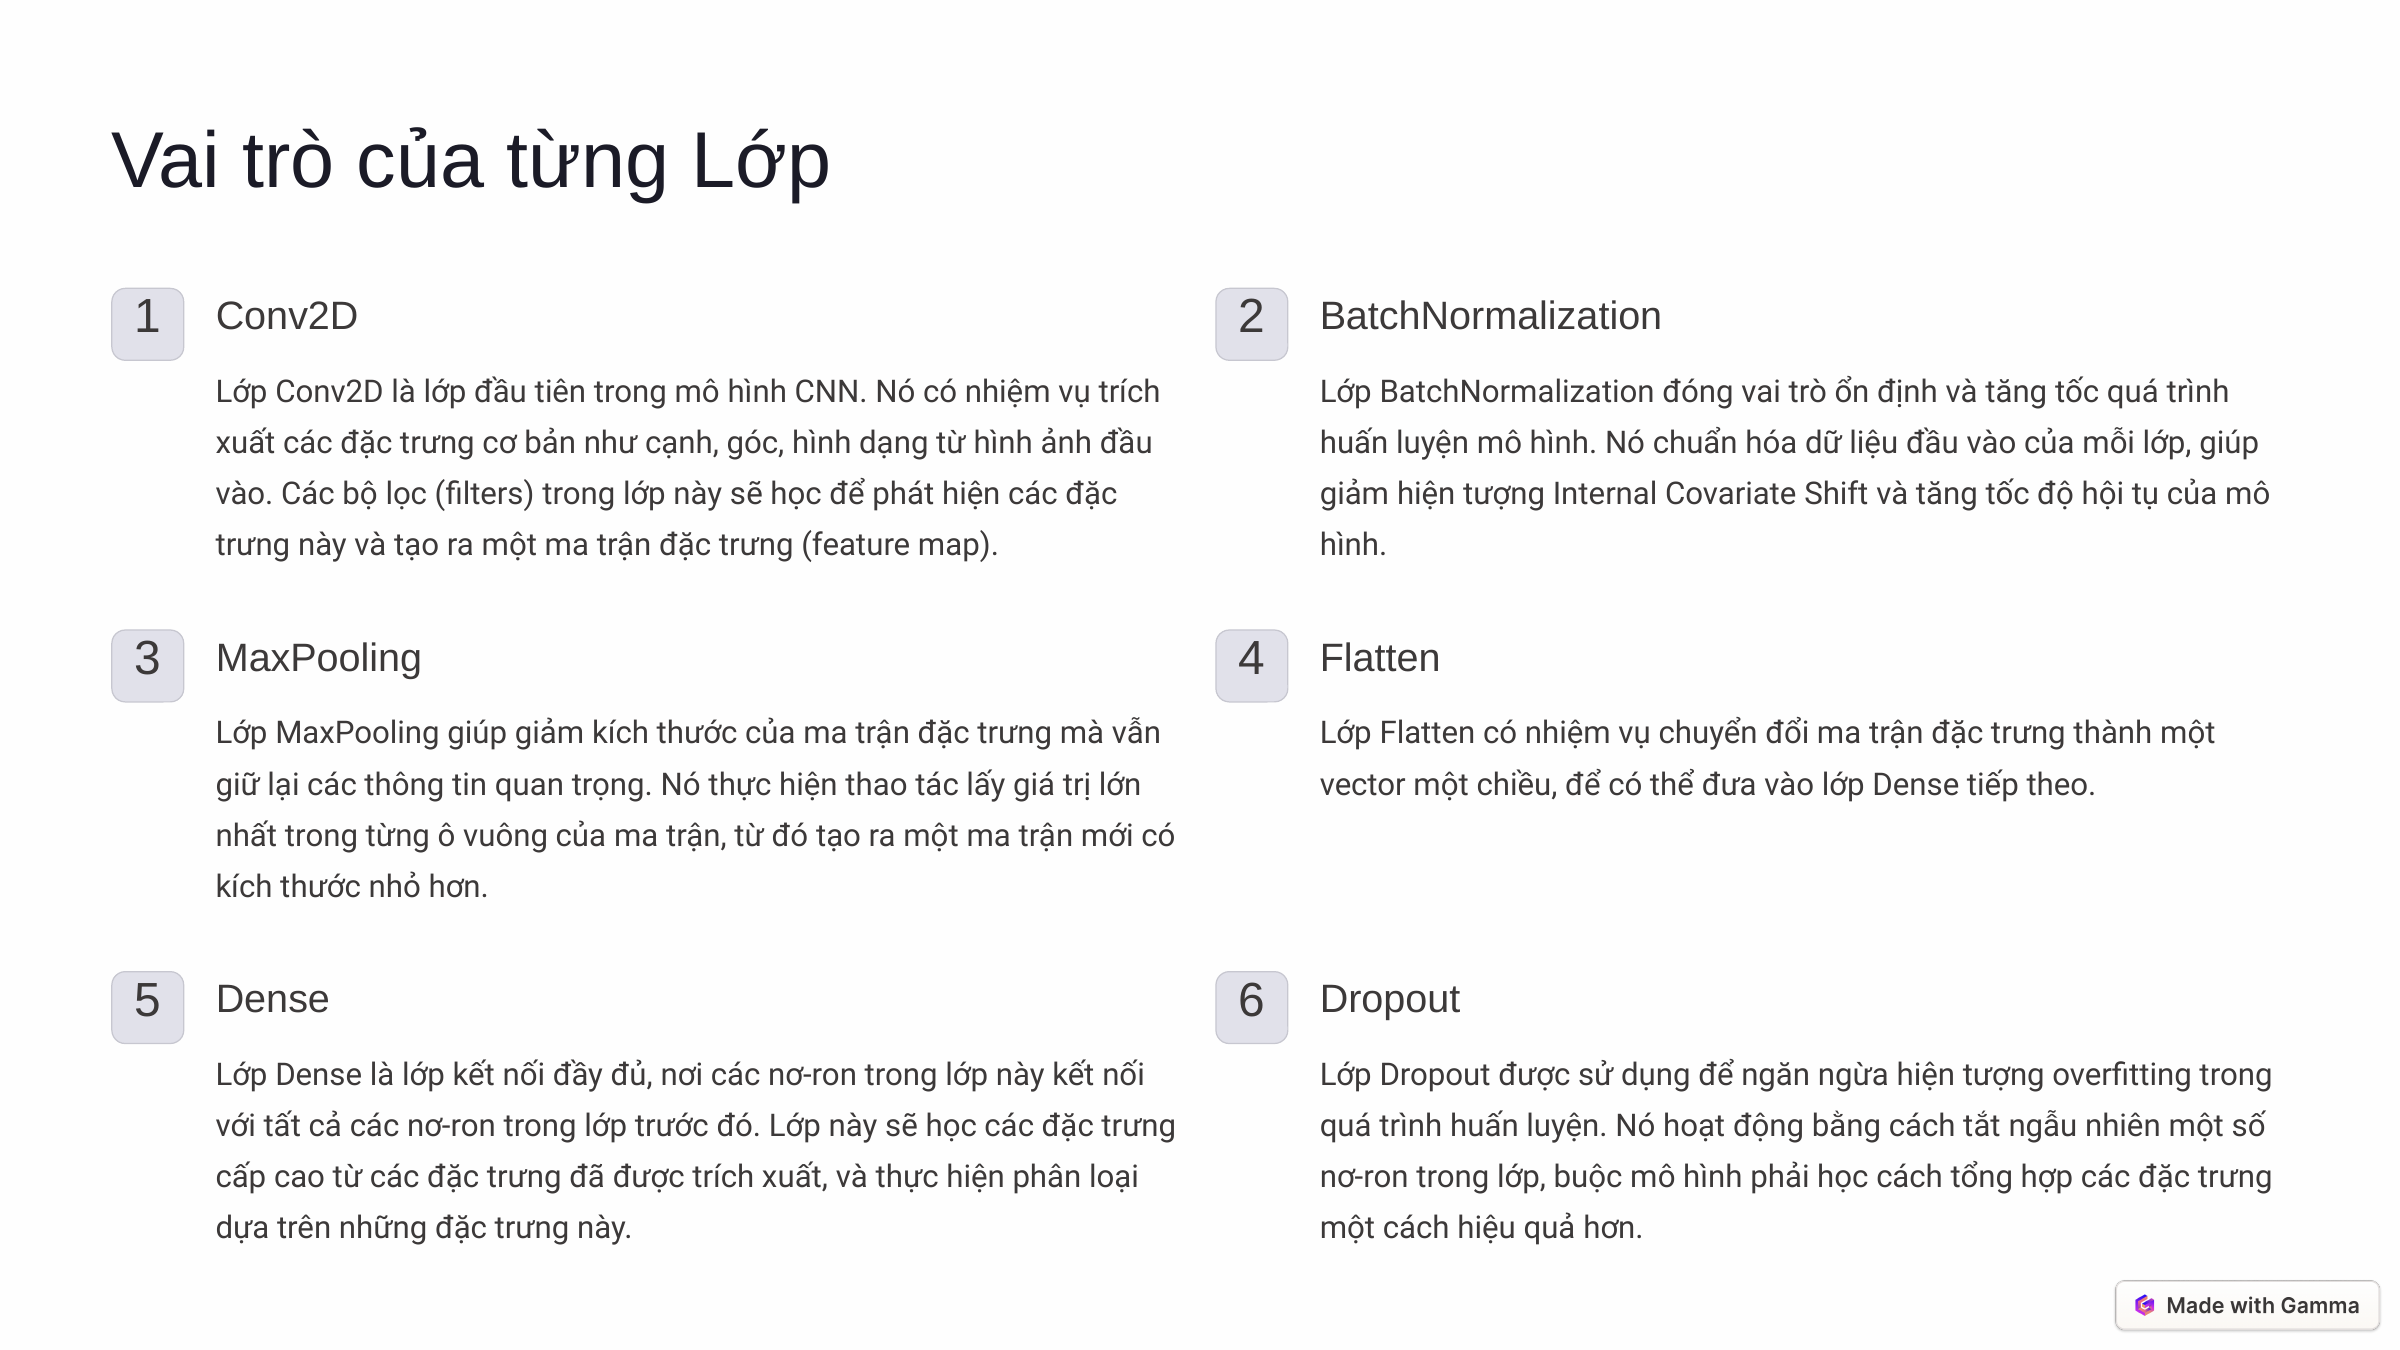

Vai trò của từng Lớp

Conv2D

BatchNormalization
1
2
Lớp Conv2D là lớp đầu tiên trong mô hình CNN. Nó có nhiệm vụ trích xuất các đặc trưng cơ bản như cạnh, góc, hình dạng từ hình ảnh đầu vào. Các bộ lọc (filters) trong lớp này sẽ học để phát hiện các đặc trưng này và tạo ra một ma trận đặc trưng (feature map).
Lớp BatchNormalization đóng vai trò ổn định và tăng tốc quá trình huấn luyện mô hình. Nó chuẩn hóa dữ liệu đầu vào của mỗi lớp, giúp giảm hiện tượng Internal Covariate Shift và tăng tốc độ hội tụ của mô hình.

MaxPooling

Flatten
3
4
Lớp MaxPooling giúp giảm kích thước của ma trận đặc trưng mà vẫn giữ lại các thông tin quan trọng. Nó thực hiện thao tác lấy giá trị lớn nhất trong từng ô vuông của ma trận, từ đó tạo ra một ma trận mới có kích thước nhỏ hơn.
Lớp Flatten có nhiệm vụ chuyển đổi ma trận đặc trưng thành một vector một chiều, để có thể đưa vào lớp Dense tiếp theo.

Dense

Dropout
5
6
Lớp Dense là lớp kết nối đầy đủ, nơi các nơ-ron trong lớp này kết nối với tất cả các nơ-ron trong lớp trước đó. Lớp này sẽ học các đặc trưng cấp cao từ các đặc trưng đã được trích xuất, và thực hiện phân loại dựa trên những đặc trưng này.
Lớp Dropout được sử dụng để ngăn ngừa hiện tượng overfitting trong quá trình huấn luyện. Nó hoạt động bằng cách tắt ngẫu nhiên một số nơ-ron trong lớp, buộc mô hình phải học cách tổng hợp các đặc trưng một cách hiệu quả hơn.